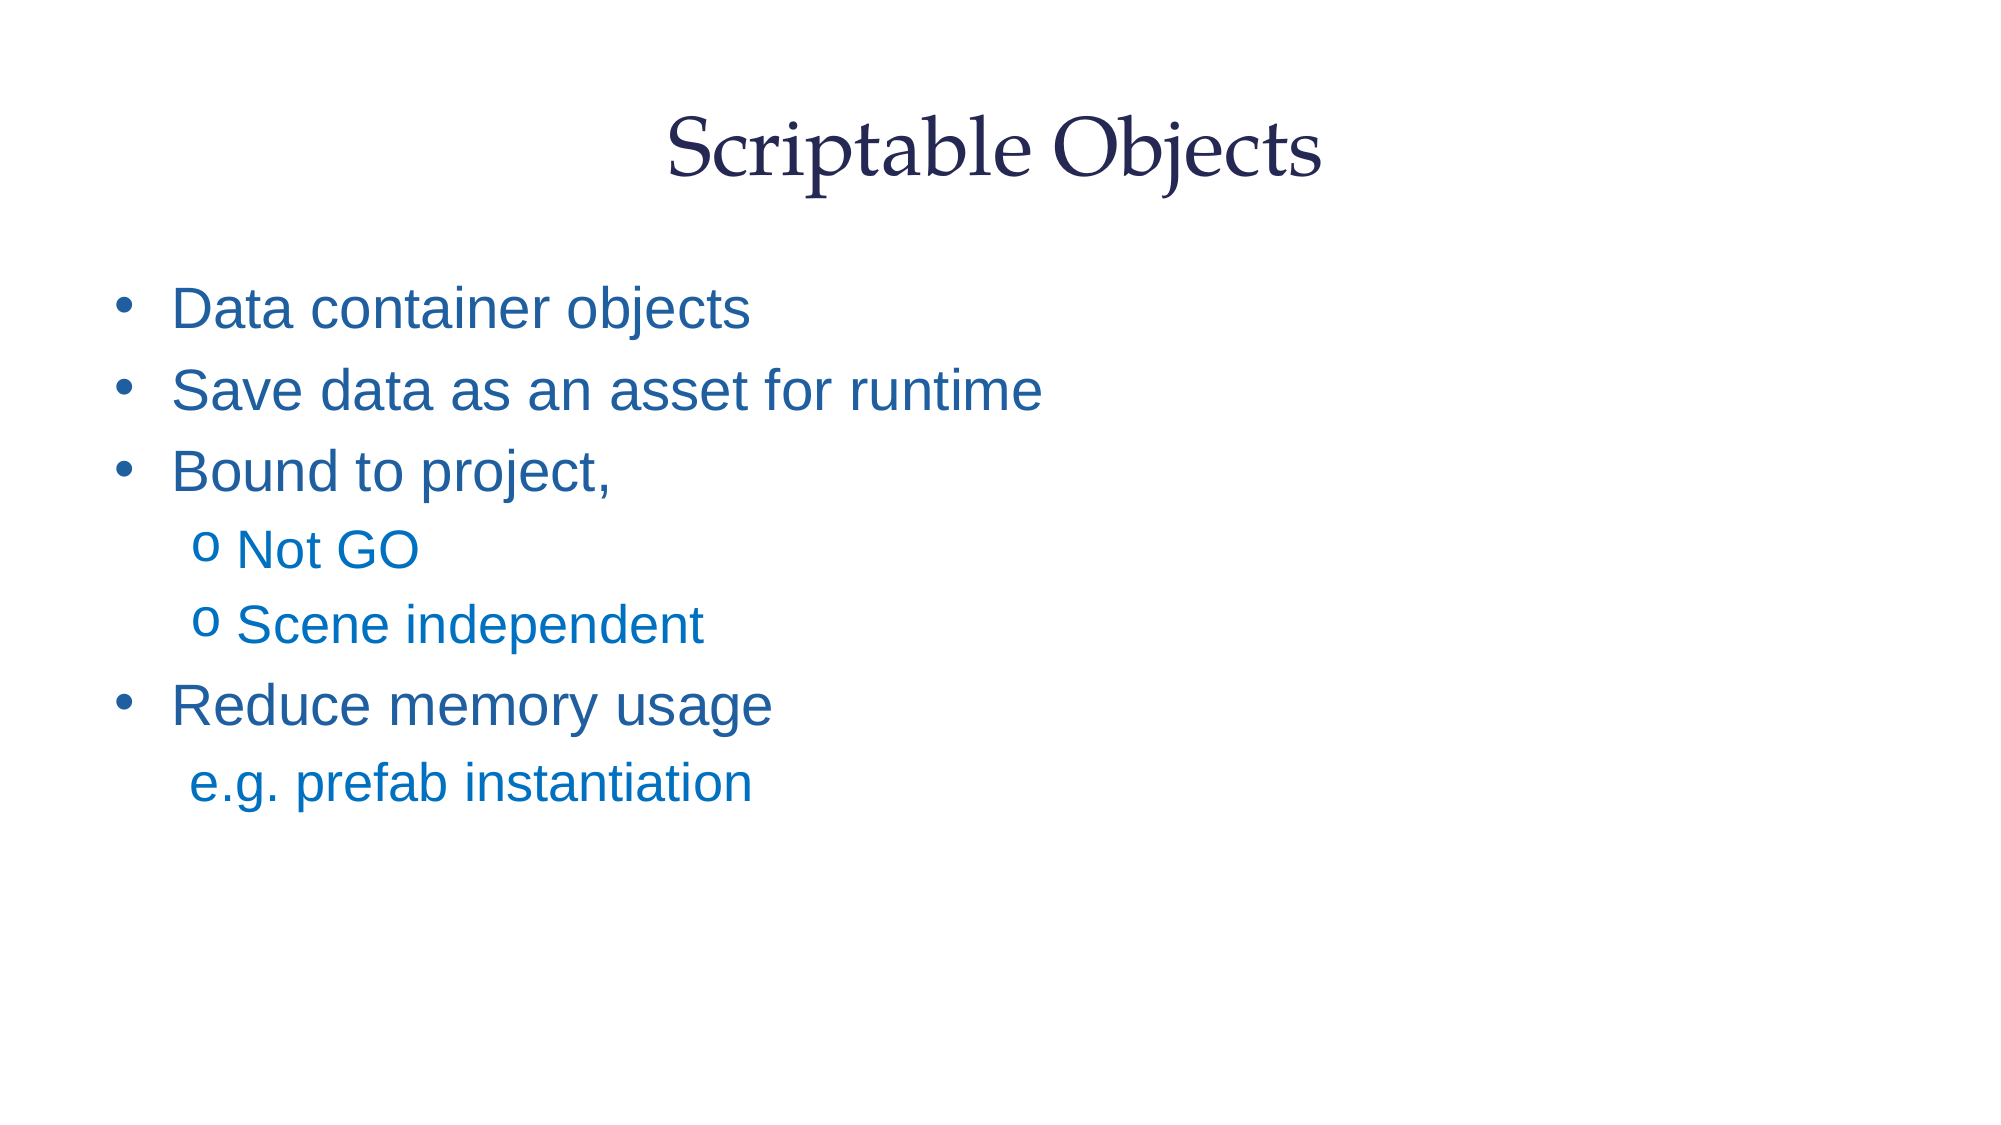

# Scriptable Objects
Data container objects
Save data as an asset for runtime
Bound to project,
Not GO
Scene independent
Reduce memory usage
e.g. prefab instantiation